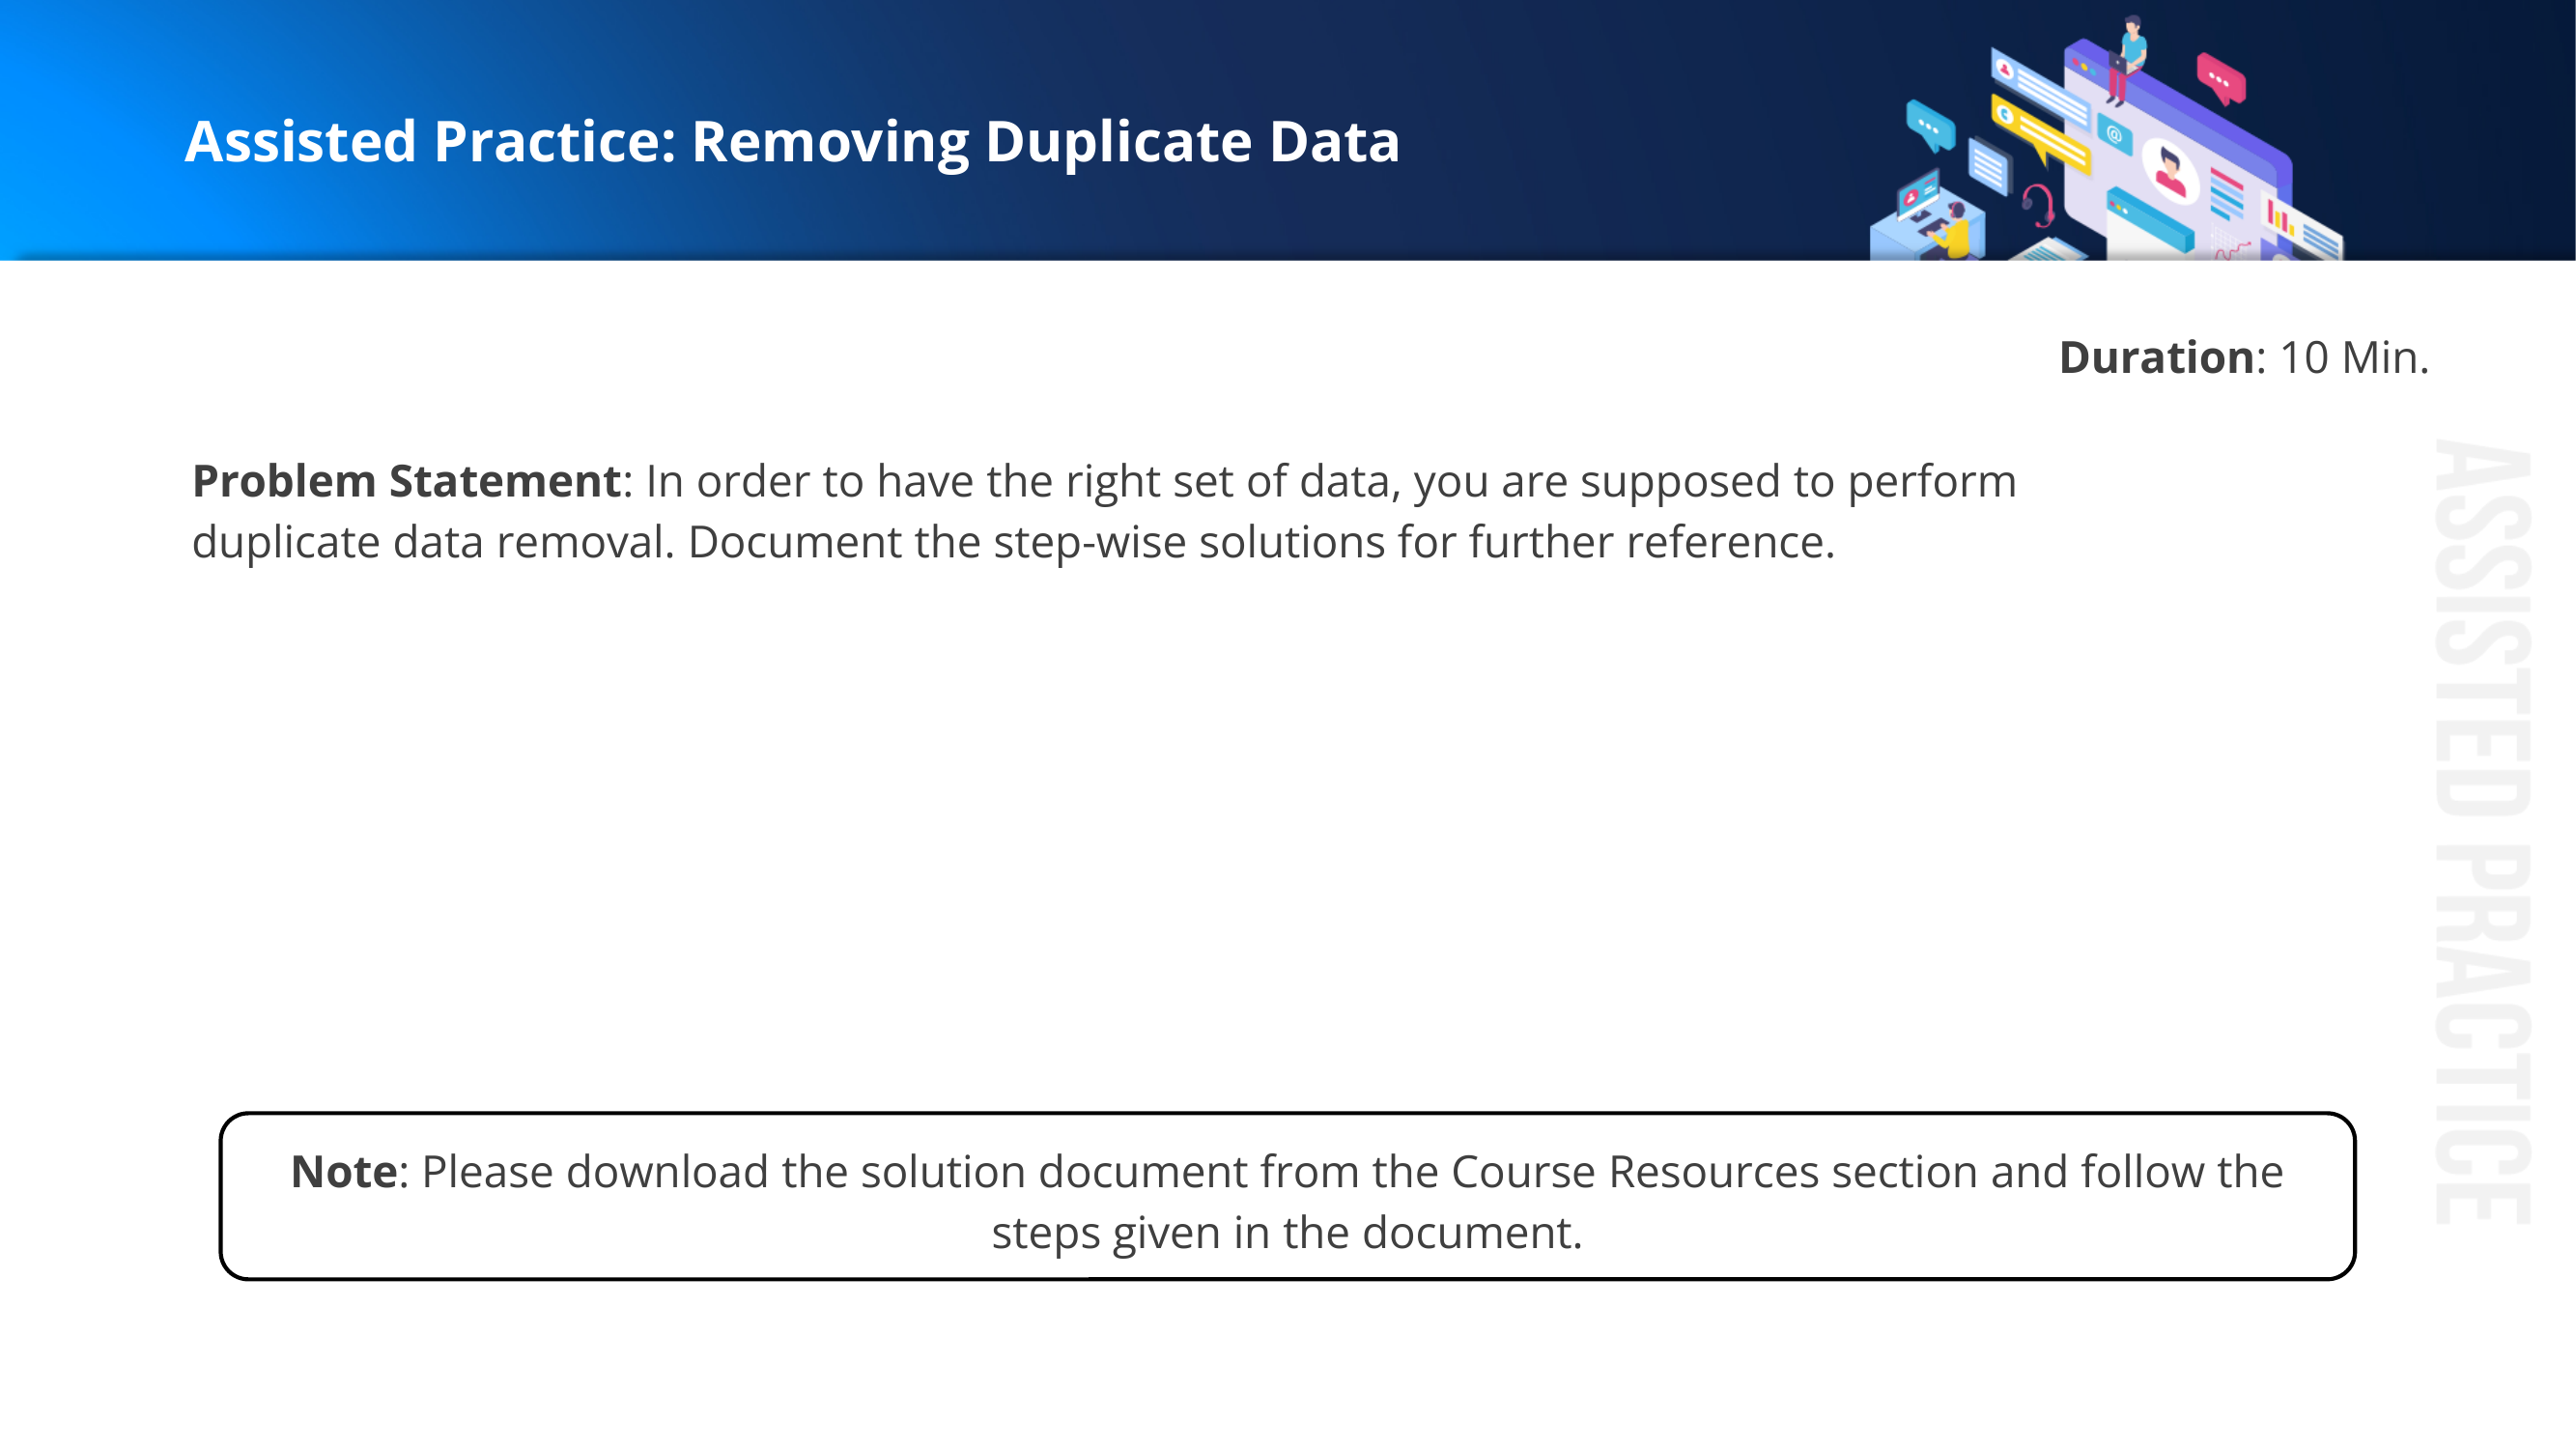

# Assisted Practice: Removing Duplicate Data
Duration: 10 Min.
Problem Statement: In order to have the right set of data, you are supposed to perform duplicate data removal. Document the step-wise solutions for further reference.

Note: Please download the solution document from the Course Resources section and follow the steps given in the document.